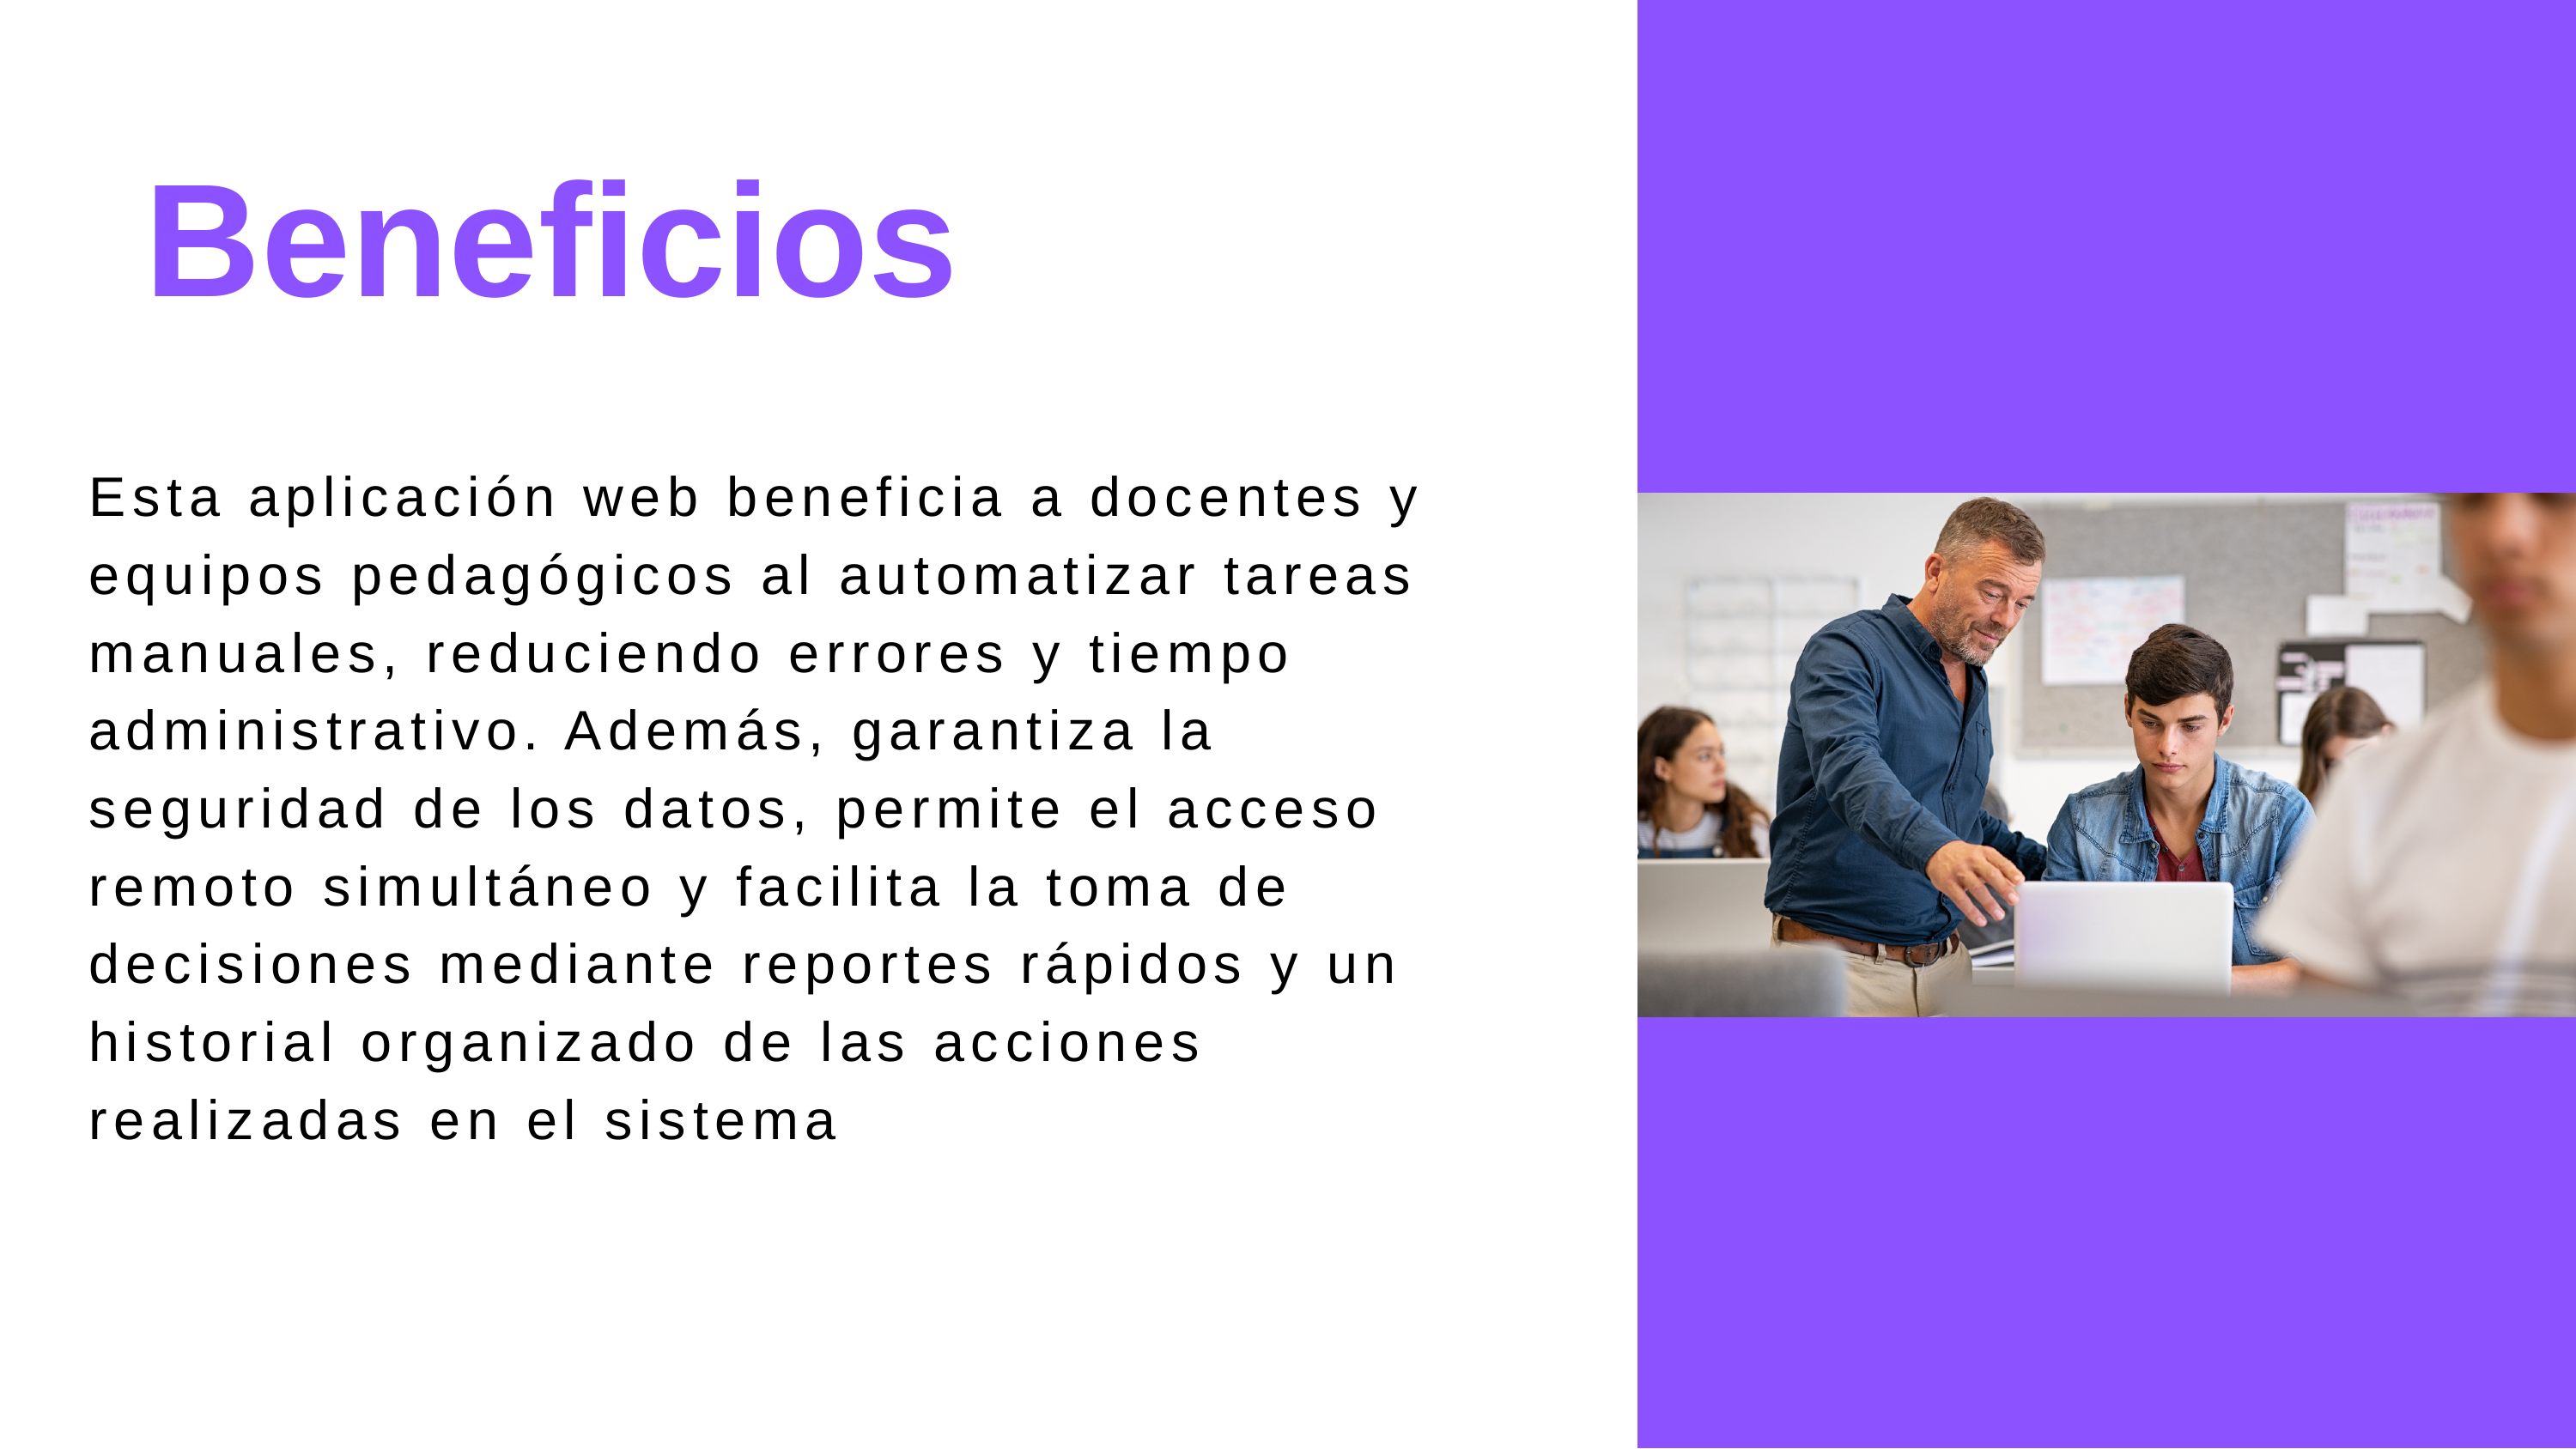

Beneficios
Esta aplicación web beneficia a docentes y equipos pedagógicos al automatizar tareas manuales, reduciendo errores y tiempo administrativo. Además, garantiza la seguridad de los datos, permite el acceso remoto simultáneo y facilita la toma de decisiones mediante reportes rápidos y un historial organizado de las acciones realizadas en el sistema